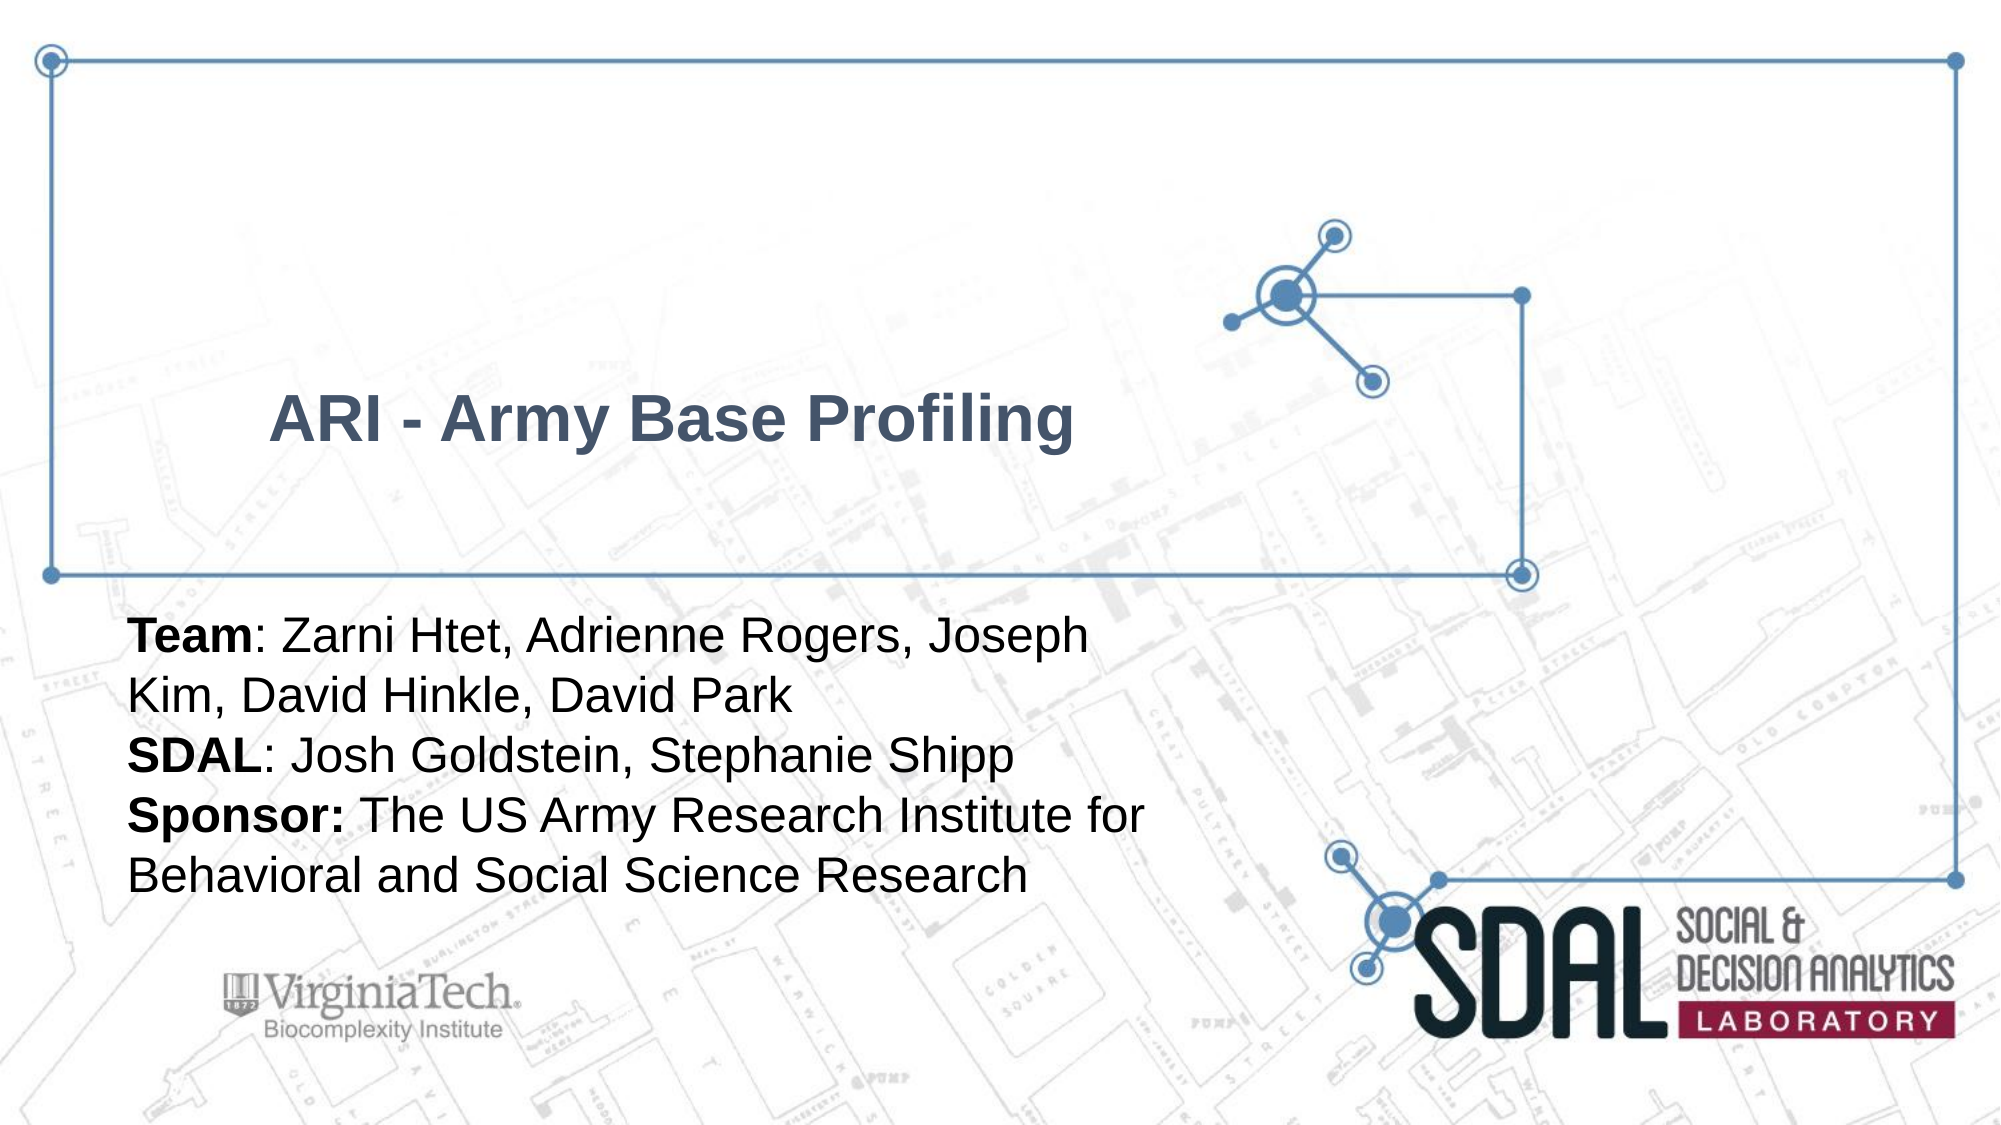

# ARI - Army Base Profiling
Team: Zarni Htet, Adrienne Rogers, Joseph Kim, David Hinkle, David Park
SDAL: Josh Goldstein, Stephanie Shipp
Sponsor: The US Army Research Institute for Behavioral and Social Science Research